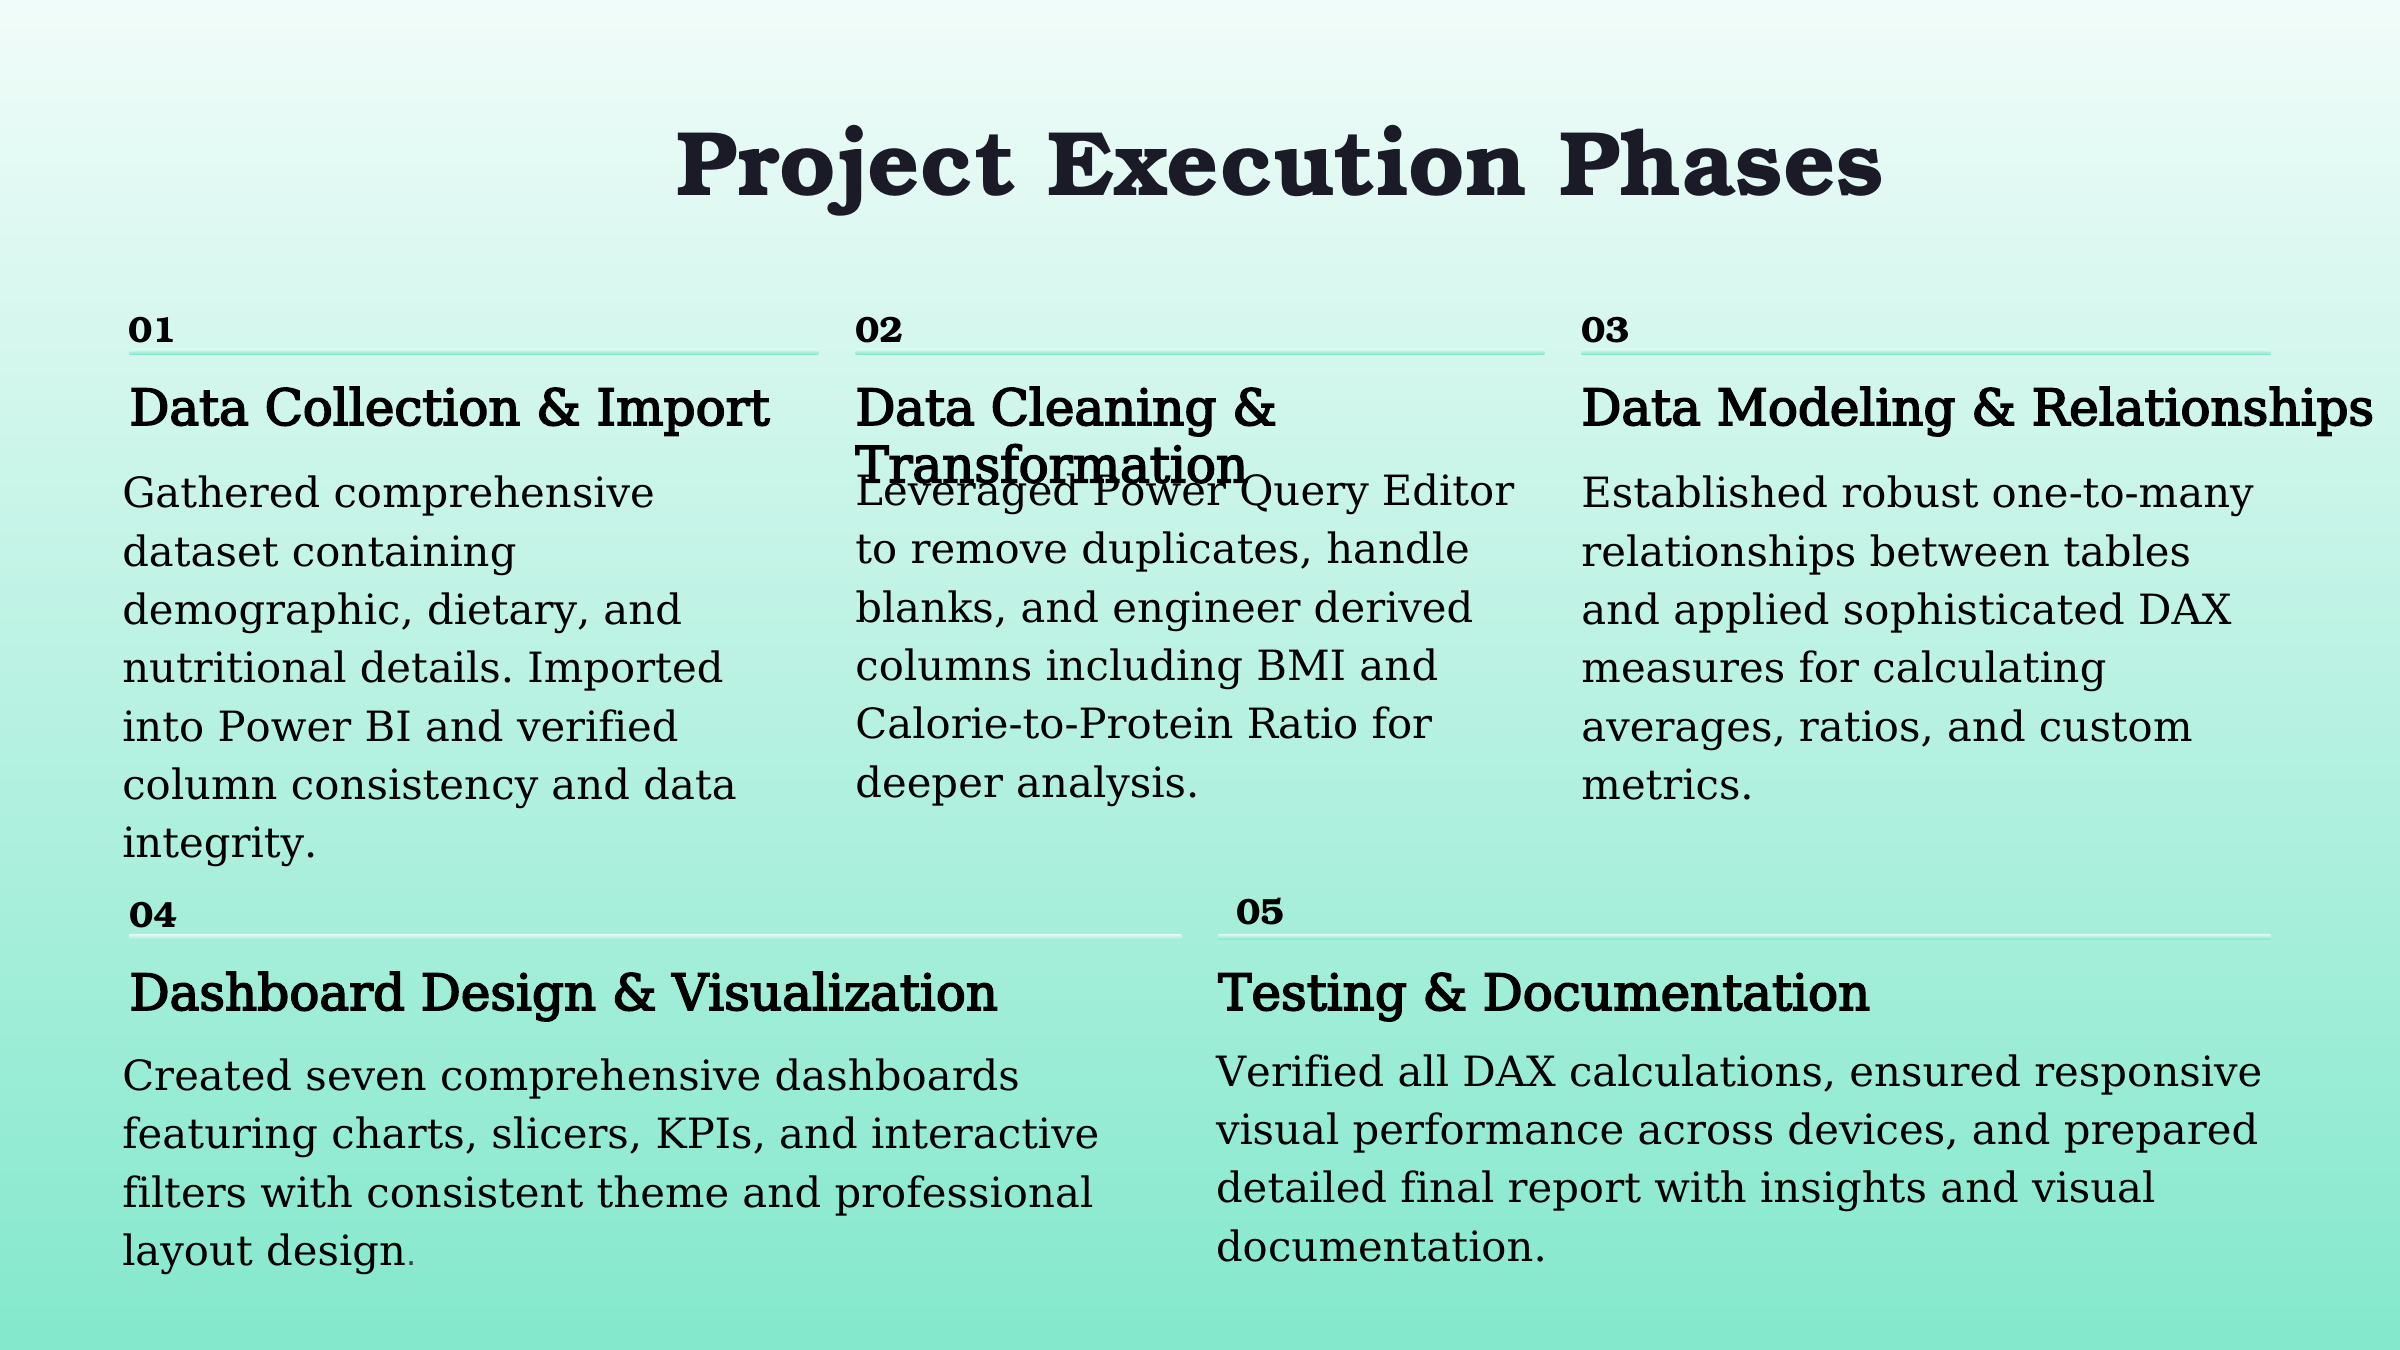

Project Execution Phases
01
02
03

Data Collection & Import
Data Cleaning & Transformation
Data Modeling & Relationships
Leveraged Power Query Editor to remove duplicates, handle blanks, and engineer derived columns including BMI and Calorie-to-Protein Ratio for deeper analysis.
Gathered comprehensive dataset containing demographic, dietary, and nutritional details. Imported into Power BI and verified column consistency and data integrity.
Established robust one-to-many relationships between tables and applied sophisticated DAX measures for calculating averages, ratios, and custom metrics.
05
04

Dashboard Design & Visualization
Testing & Documentation
Verified all DAX calculations, ensured responsive visual performance across devices, and prepared detailed final report with insights and visual documentation.
Created seven comprehensive dashboards featuring charts, slicers, KPIs, and interactive filters with consistent theme and professional layout design.